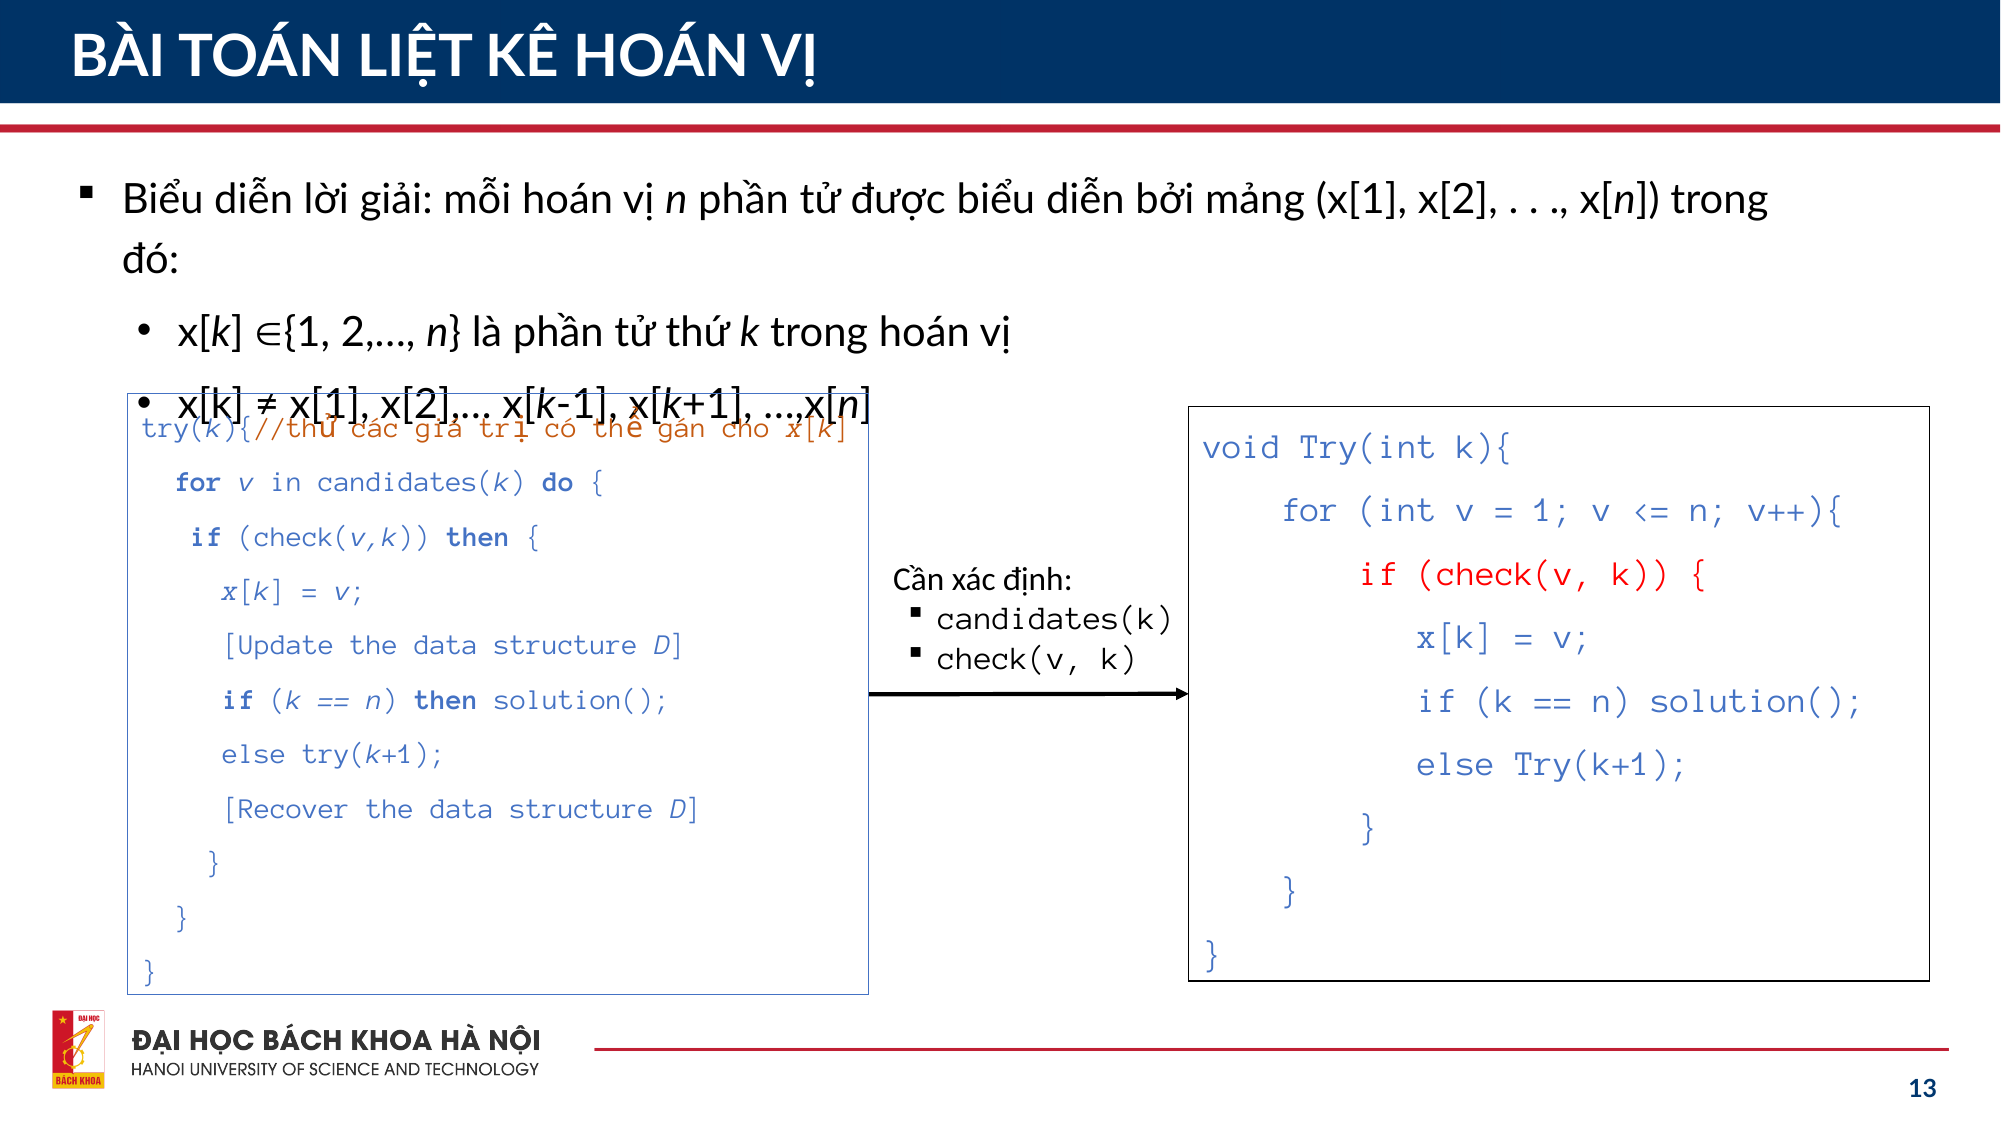

# BÀI TOÁN LIỆT KÊ HOÁN VỊ
Biểu diễn lời giải: mỗi hoán vị n phần tử được biểu diễn bởi mảng (x[1], x[2], . . ., x[n]) trong đó:
 x[k] ∈{1, 2,…, n} là phần tử thứ k trong hoán vị
 x[k] ≠ x[1], x[2],… x[k-1], x[k+1], …,x[n]
try(k){//thử các giá trị có thể gán cho x[k]
  for v in candidates(k) do {
   if (check(v,k)) then {
     x[k] = v;
     [Update the data structure D]
     if (k == n) then solution();
     else try(k+1);
     [Recover the data structure D]
    }
  }
}
void Try(int k){
    for (int v = 1; v <= n; v++){
        if (check(v, k)) {
           x[k] = v;
           if (k == n) solution();
           else Try(k+1);
        }
    }
}
Cần xác định:
candidates(k)
check(v, k)
13